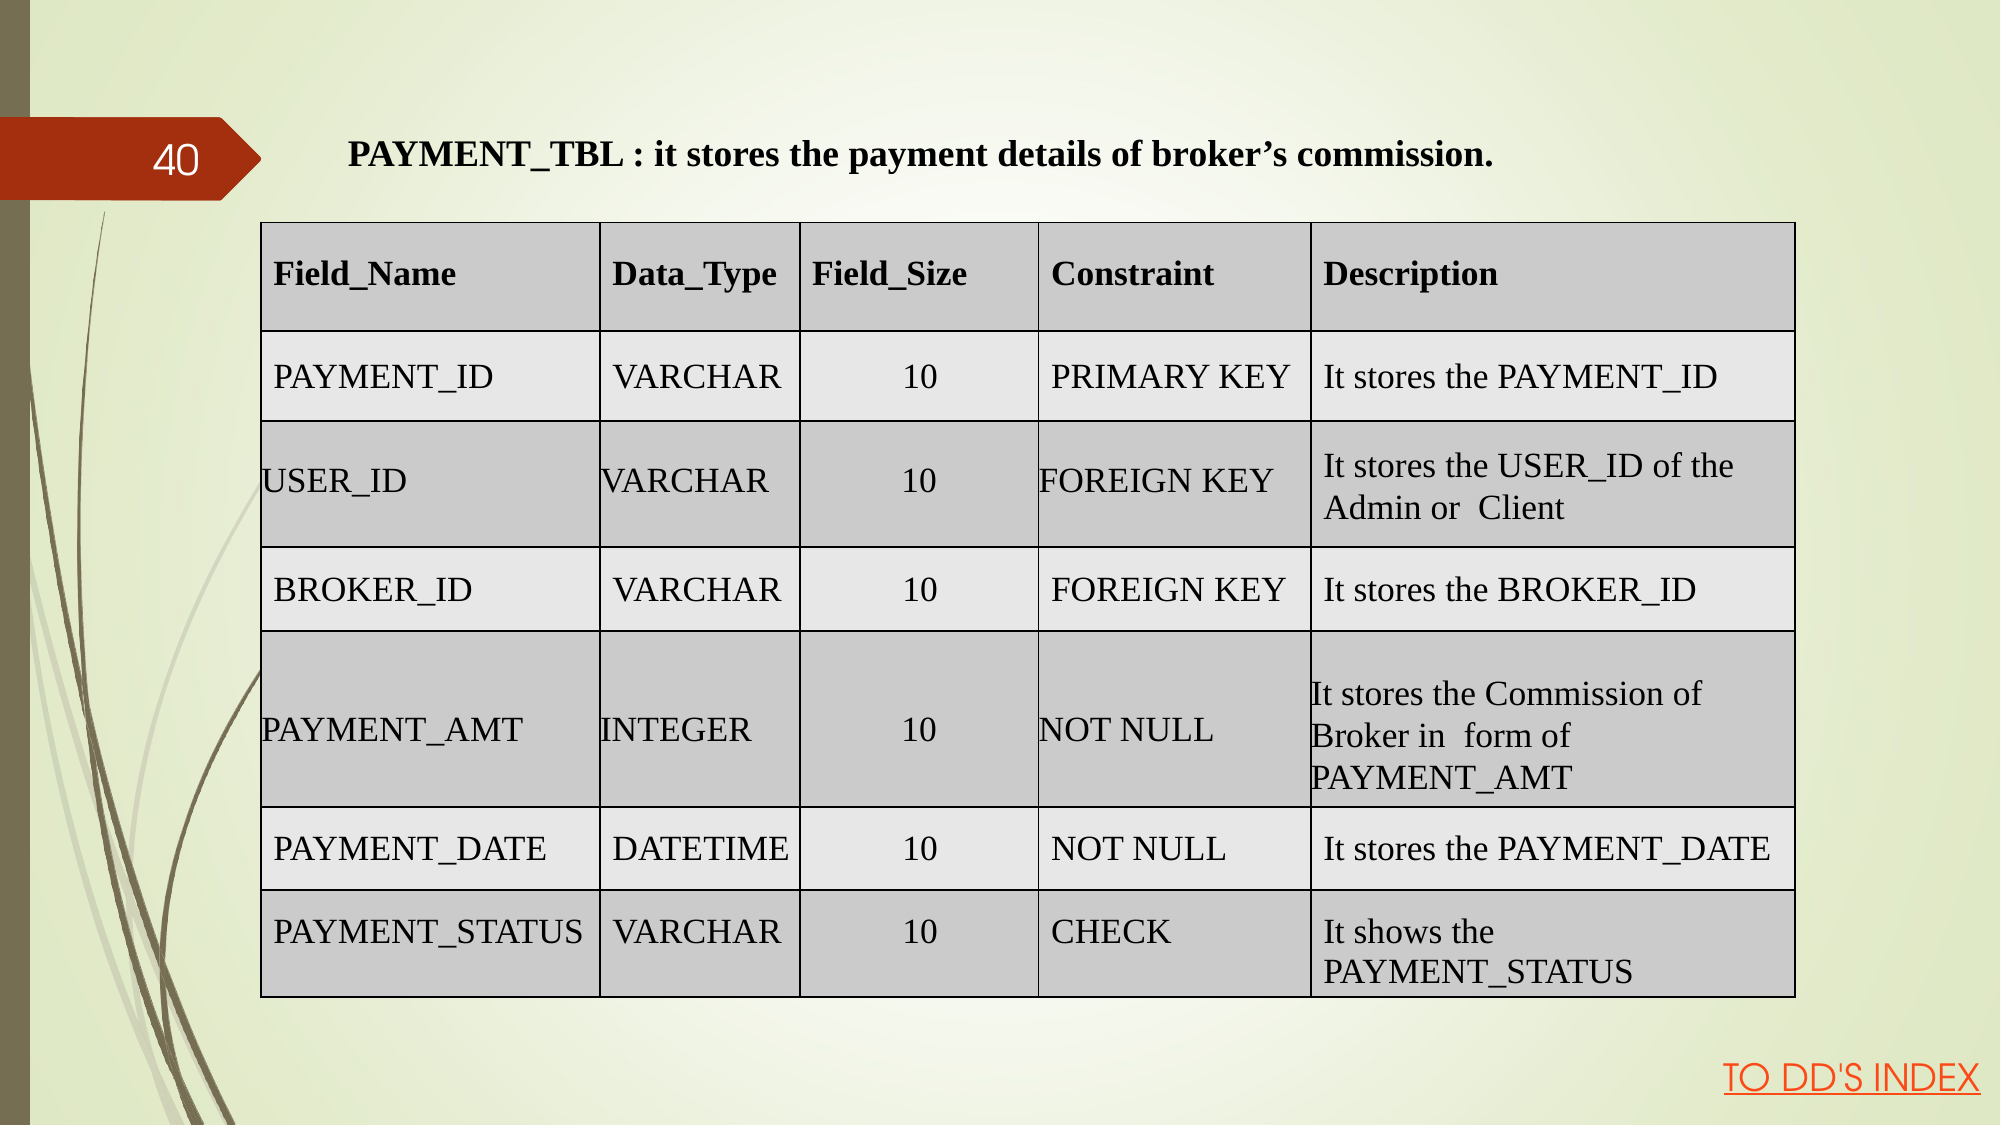

PAYMENT_TBL : it stores the payment details of broker’s commission.
40
| Field\_Name | Data\_Type | Field\_Size | Constraint | Description |
| --- | --- | --- | --- | --- |
| PAYMENT\_ID | VARCHAR | 10 | PRIMARY KEY | It stores the PAYMENT\_ID |
| USER\_ID | VARCHAR | 10 | FOREIGN KEY | It stores the USER\_ID of the Admin or Client |
| BROKER\_ID | VARCHAR | 10 | FOREIGN KEY | It stores the BROKER\_ID |
| PAYMENT\_AMT | INTEGER | 10 | NOT NULL | It stores the Commission of Broker in form of PAYMENT\_AMT |
| PAYMENT\_DATE | DATETIME | 10 | NOT NULL | It stores the PAYMENT\_DATE |
| PAYMENT\_STATUS | VARCHAR | 10 | CHECK | It shows the PAYMENT\_STATUS |
TO DD'S INDEX